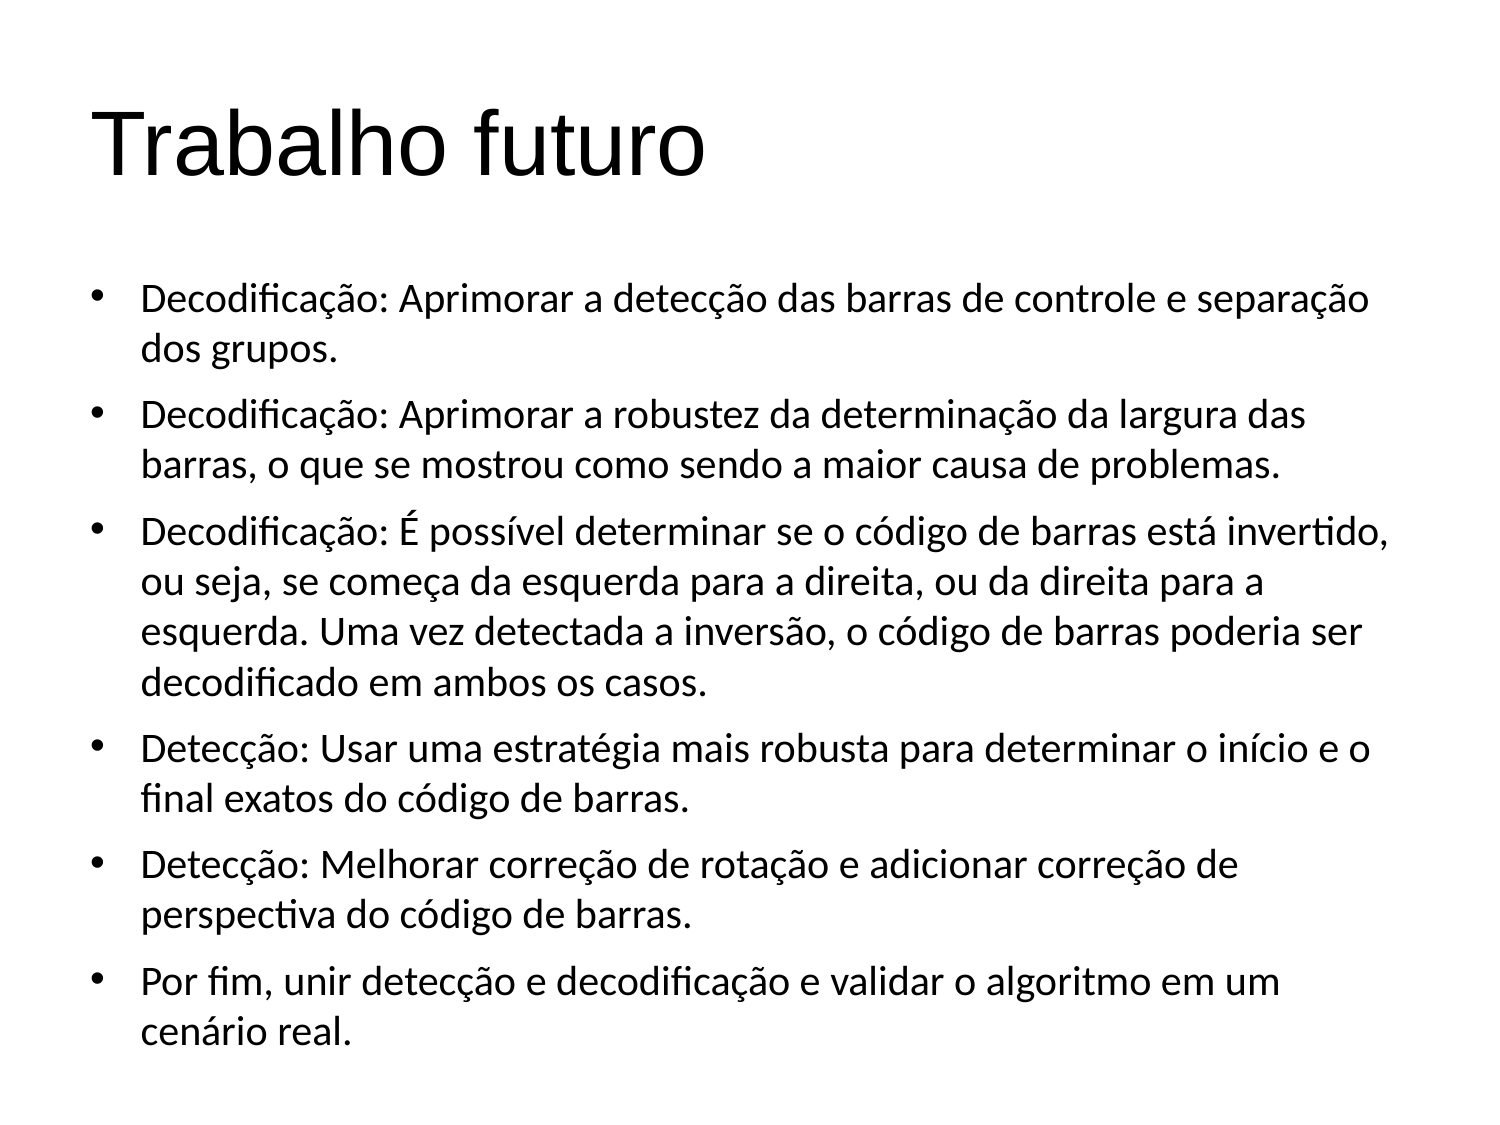

# Trabalho futuro
Decodificação: Aprimorar a detecção das barras de controle e separação dos grupos.
Decodificação: Aprimorar a robustez da determinação da largura das barras, o que se mostrou como sendo a maior causa de problemas.
Decodificação: É possível determinar se o código de barras está invertido, ou seja, se começa da esquerda para a direita, ou da direita para a esquerda. Uma vez detectada a inversão, o código de barras poderia ser decodificado em ambos os casos.
Detecção: Usar uma estratégia mais robusta para determinar o início e o final exatos do código de barras.
Detecção: Melhorar correção de rotação e adicionar correção de perspectiva do código de barras.
Por fim, unir detecção e decodificação e validar o algoritmo em um cenário real.